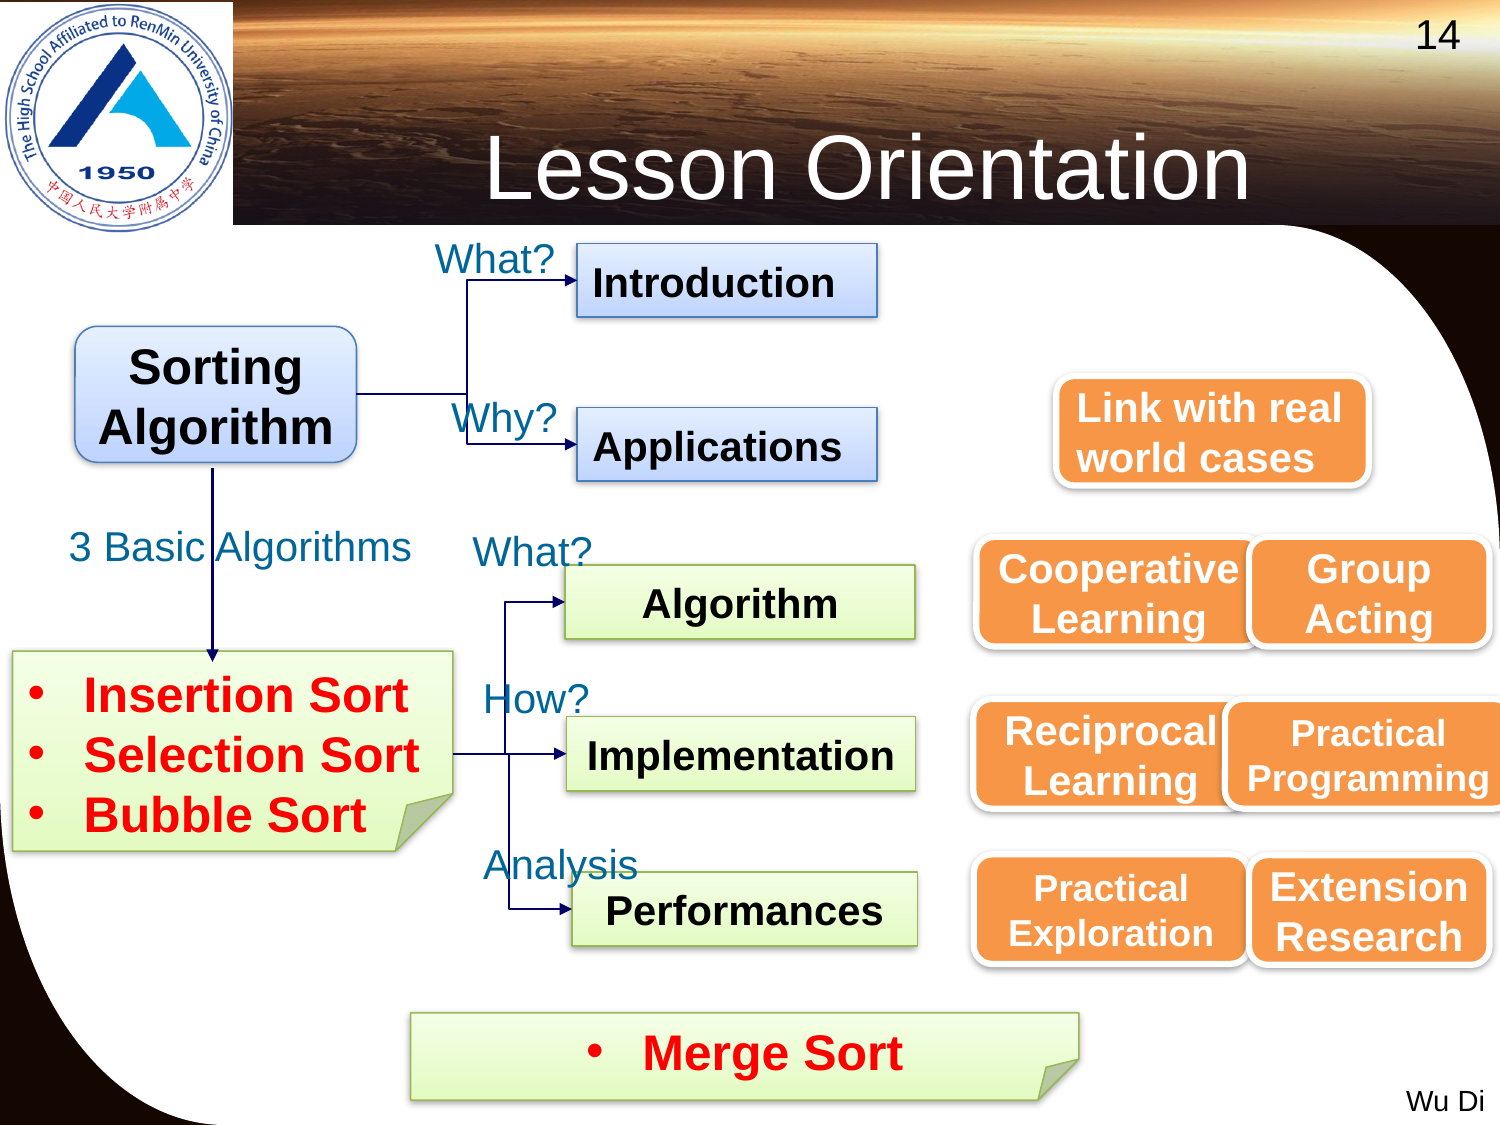

# Lesson Orientation
What?
Introduction
Sorting Algorithm
Link with real world cases
Why?
Applications
3 Basic Algorithms
What?
Cooperative Learning
Group Acting
Algorithm

Insertion Sort
Selection Sort
Bubble Sort
How?
Reciprocal Learning
Practical Programming
Implementation
Analysis
Practical Exploration
Extension Research
Performances
Merge Sort